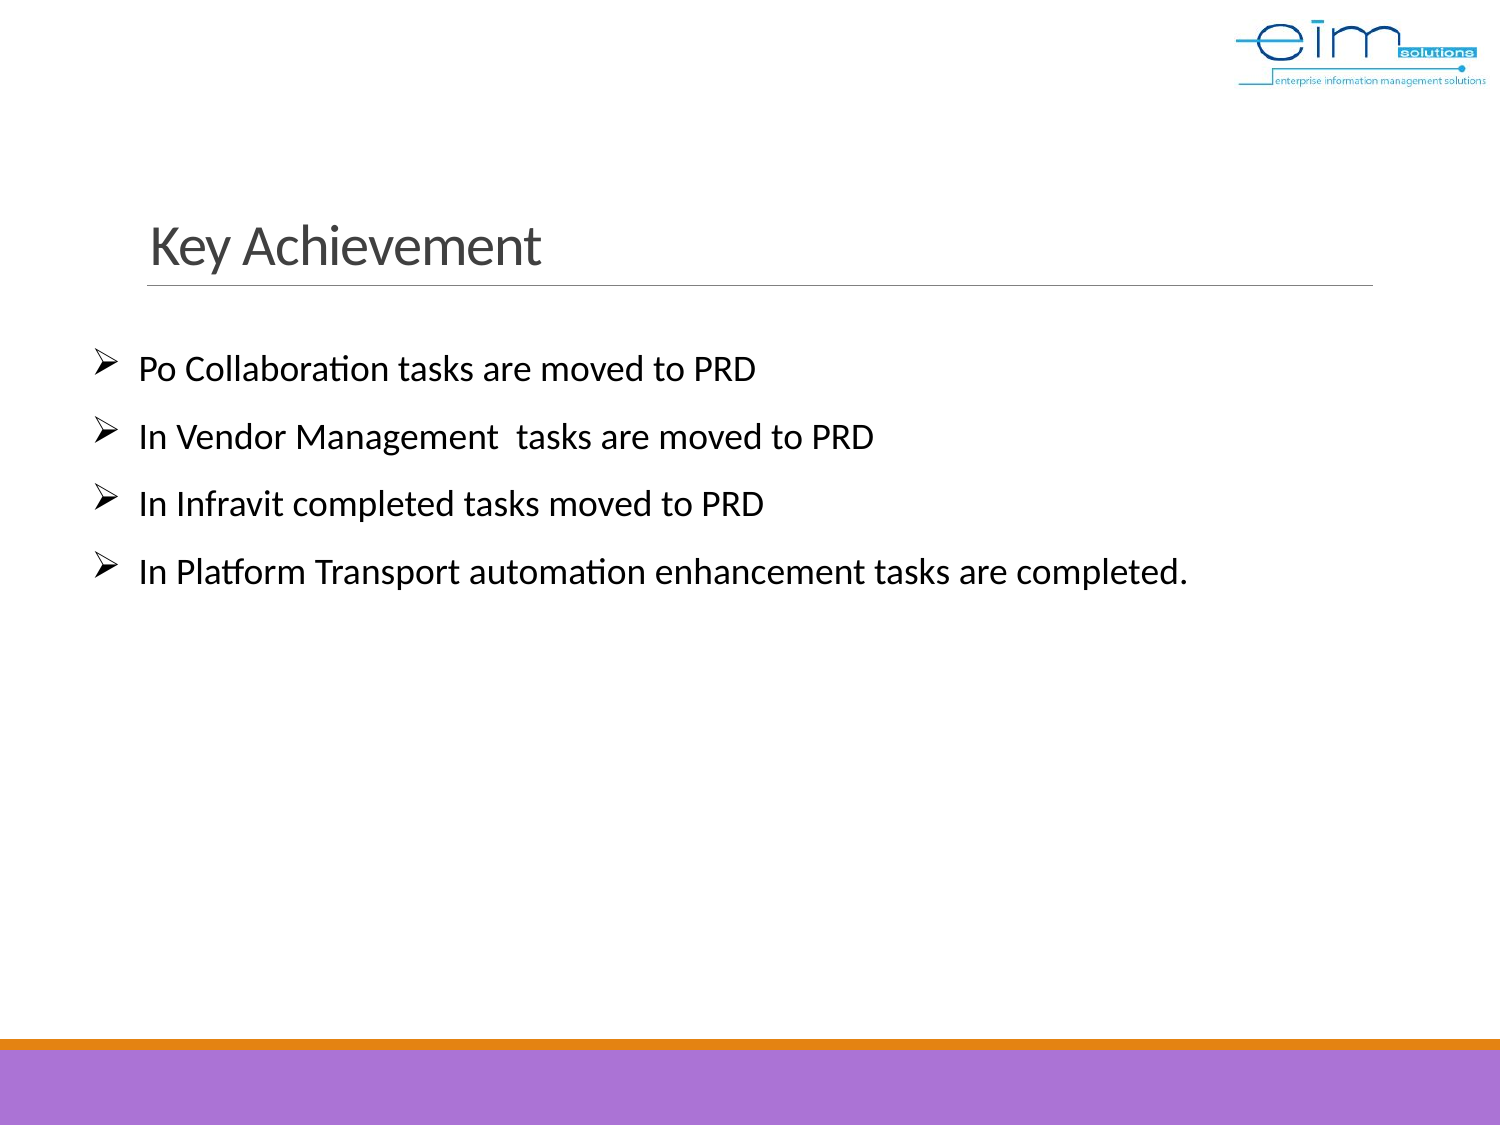

Key Achievement
Po Collaboration tasks are moved to PRD
In Vendor Management  tasks are moved to PRD
In Infravit completed tasks moved to PRD
In Platform Transport automation enhancement tasks are completed.